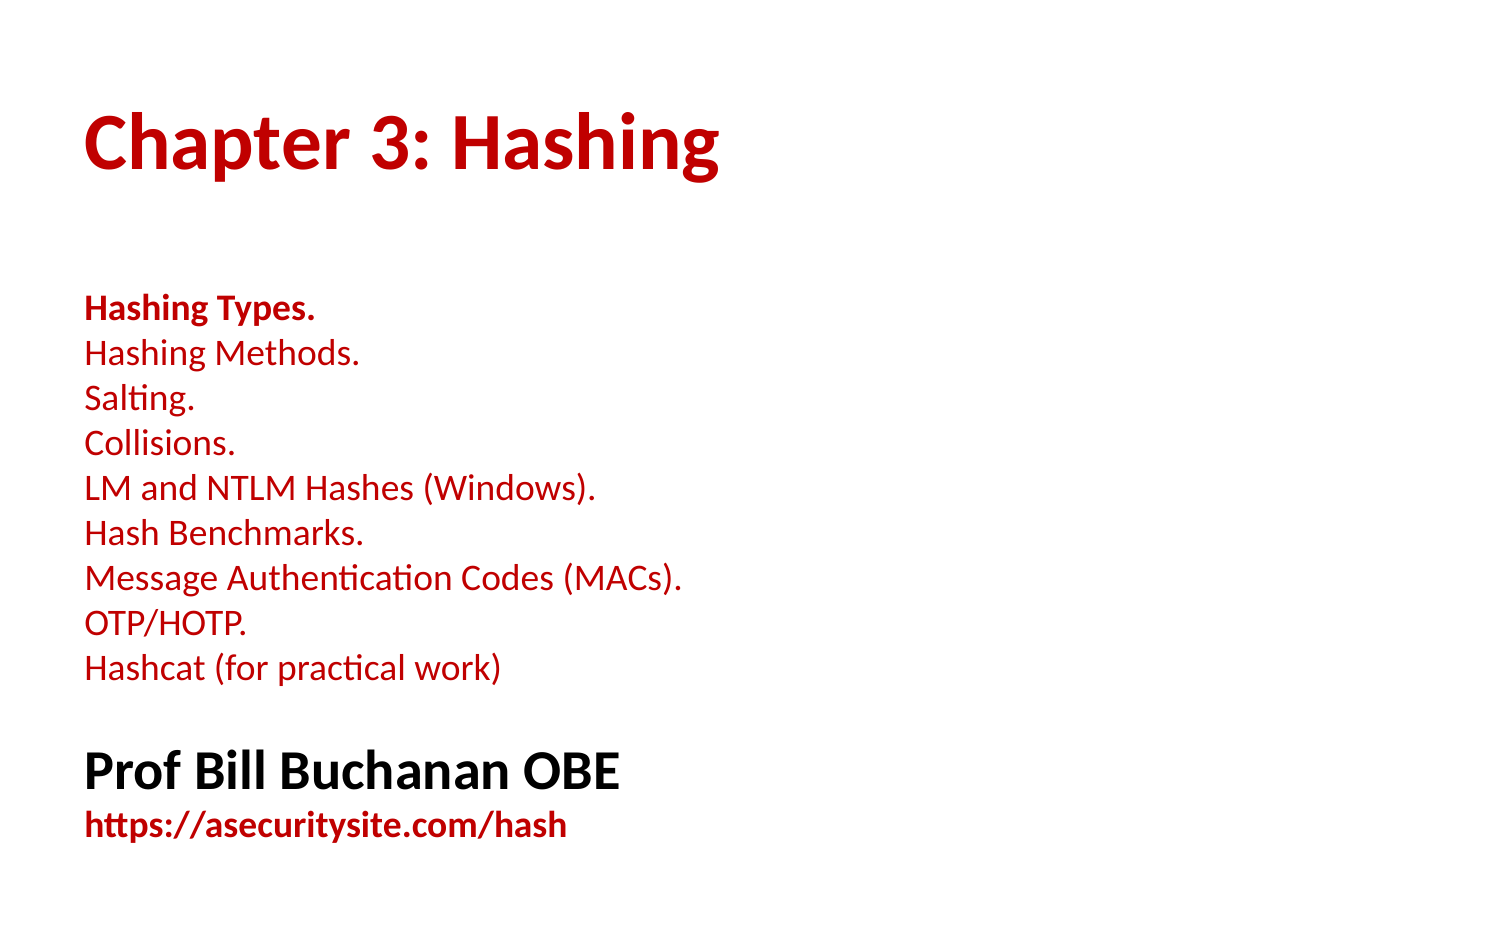

# Chapter 3: Hashing Hashing Types. Hashing Methods. Salting. Collisions. LM and NTLM Hashes (Windows). Hash Benchmarks. Message Authentication Codes (MACs). OTP/HOTP. Hashcat (for practical work) Prof Bill Buchanan OBE https://asecuritysite.com/hash